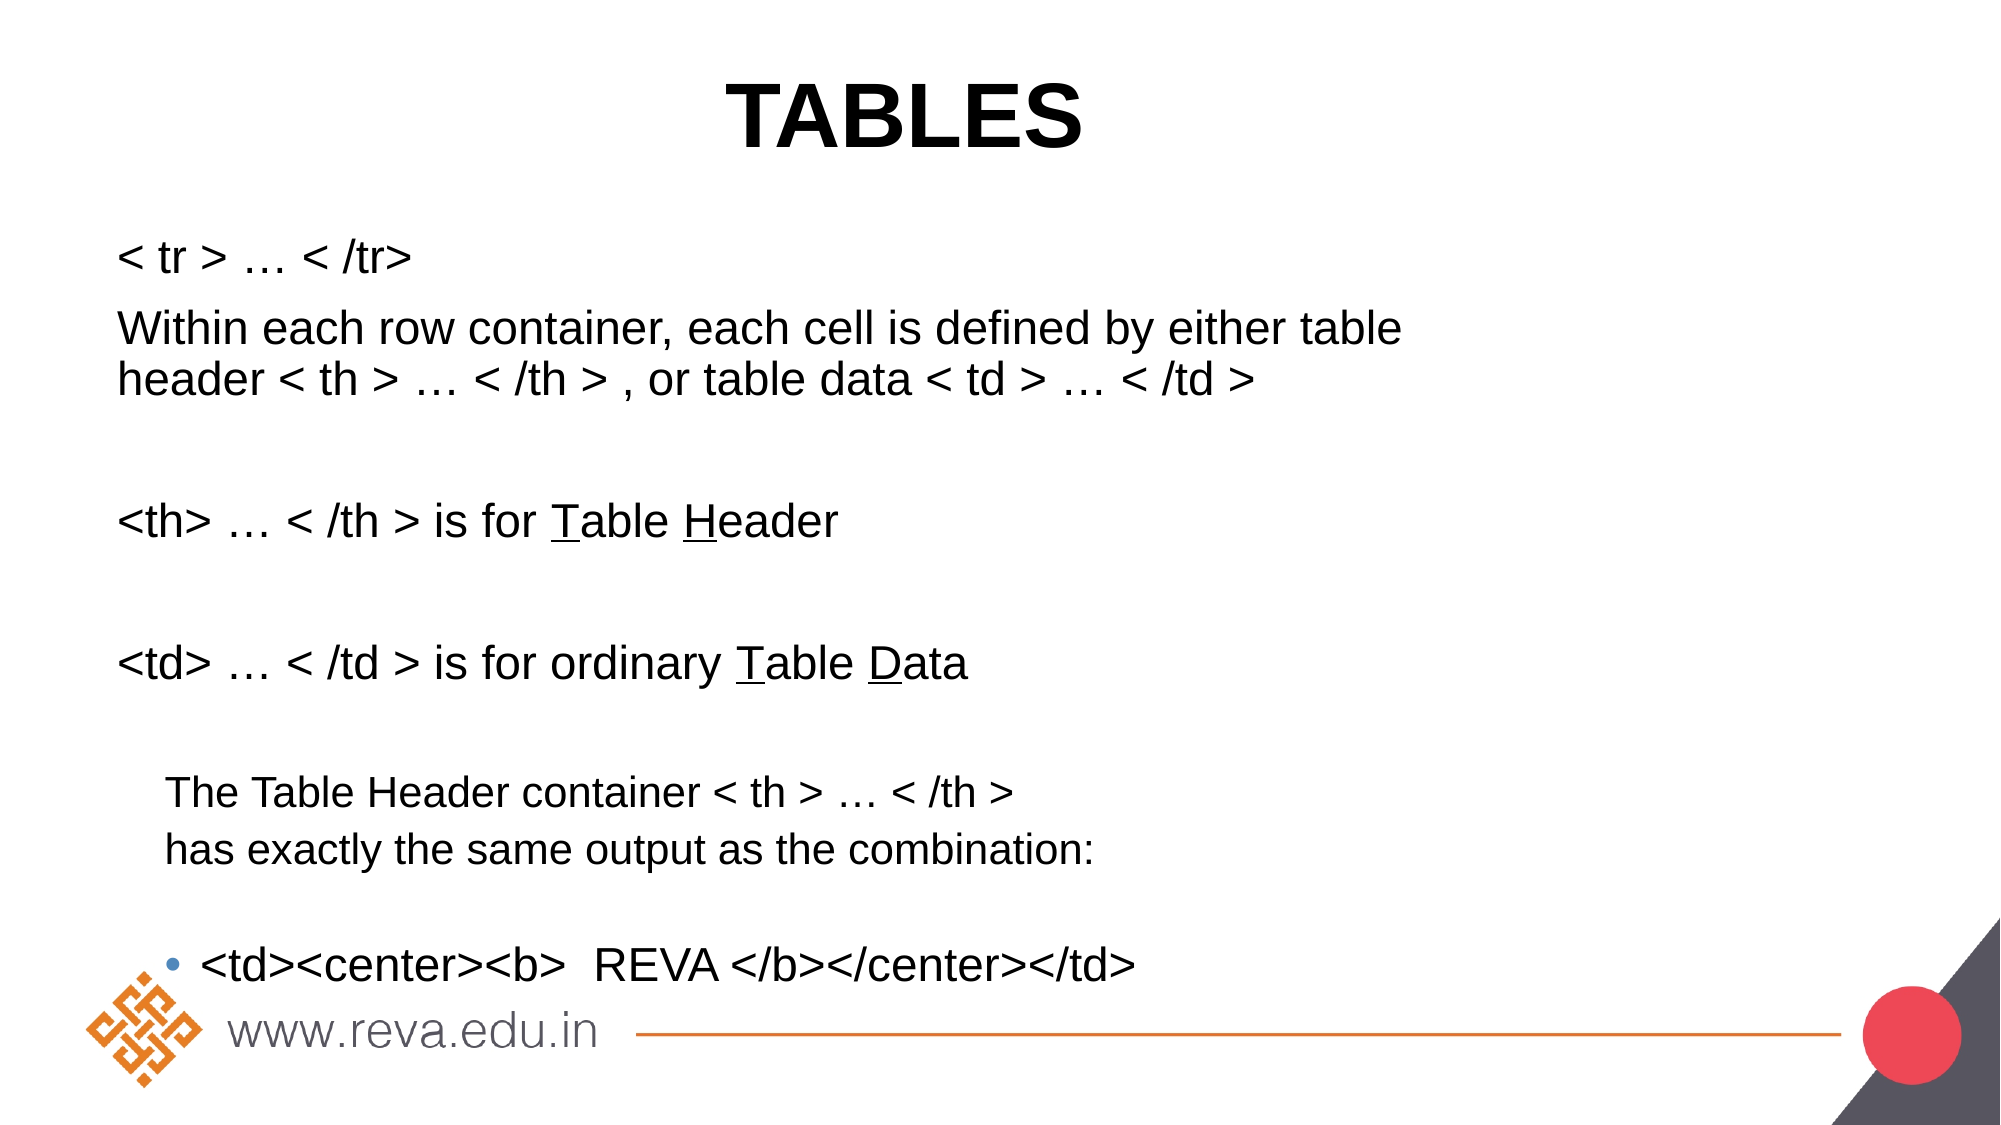

# tables
< tr > … < /tr>
Within each row container, each cell is defined by either table header < th > … < /th > , or table data < td > … < /td >

<th> … < /th > is for Table Header

<td> … < /td > is for ordinary Table Data

The Table Header container < th > … < /th >
has exactly the same output as the combination:

<td><center><b>  REVA </b></center></td>